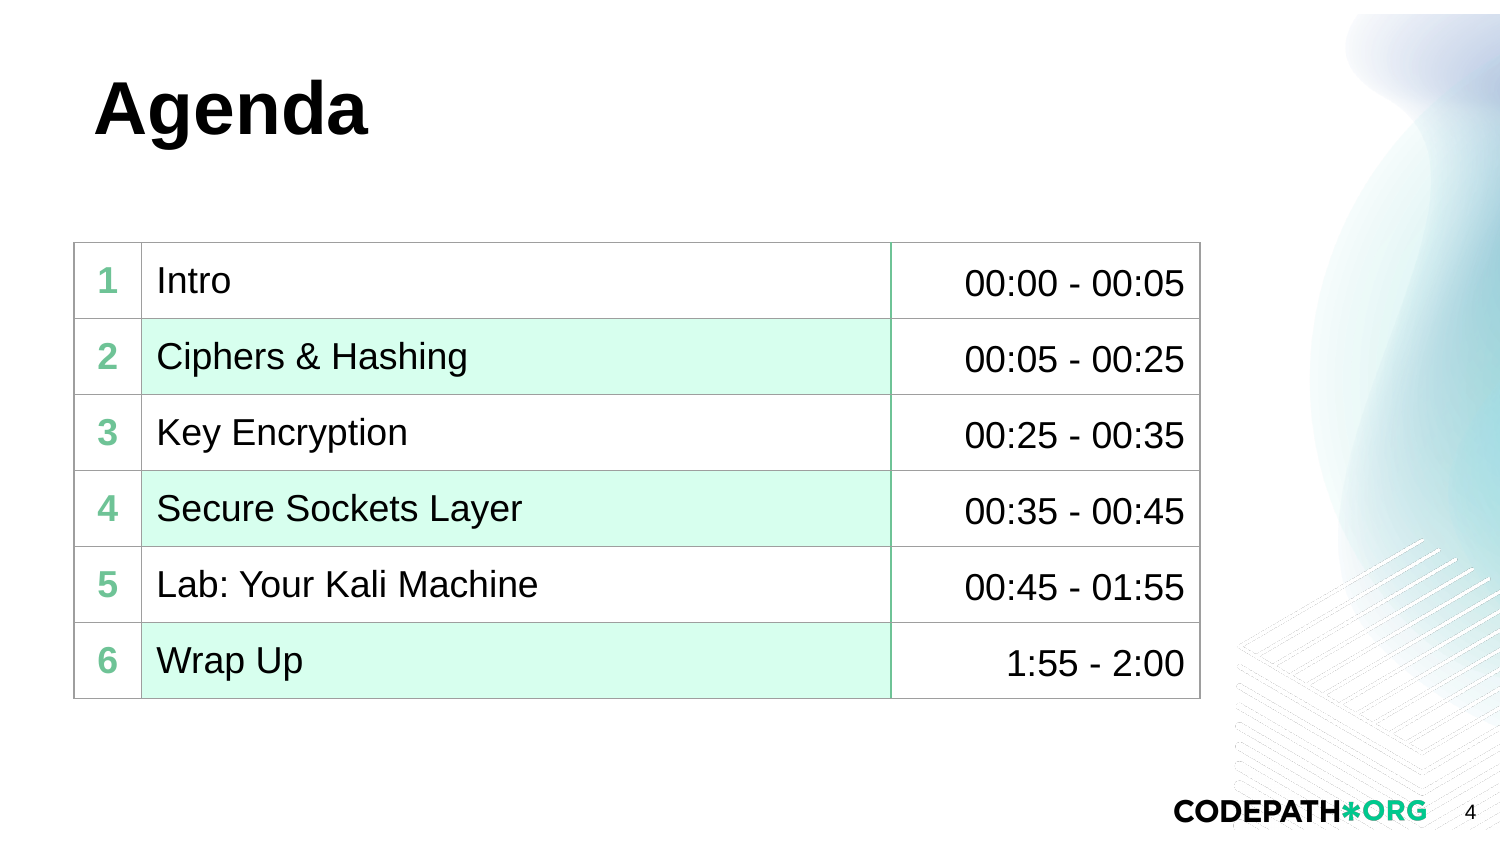

| 1 | Intro | 00:00 - 00:05 |
| --- | --- | --- |
| 2 | Ciphers & Hashing | 00:05 - 00:25 |
| 3 | Key Encryption | 00:25 - 00:35 |
| 4 | Secure Sockets Layer | 00:35 - 00:45 |
| 5 | Lab: Your Kali Machine | 00:45 - 01:55 |
| 6 | Wrap Up | 1:55 - 2:00 |
4